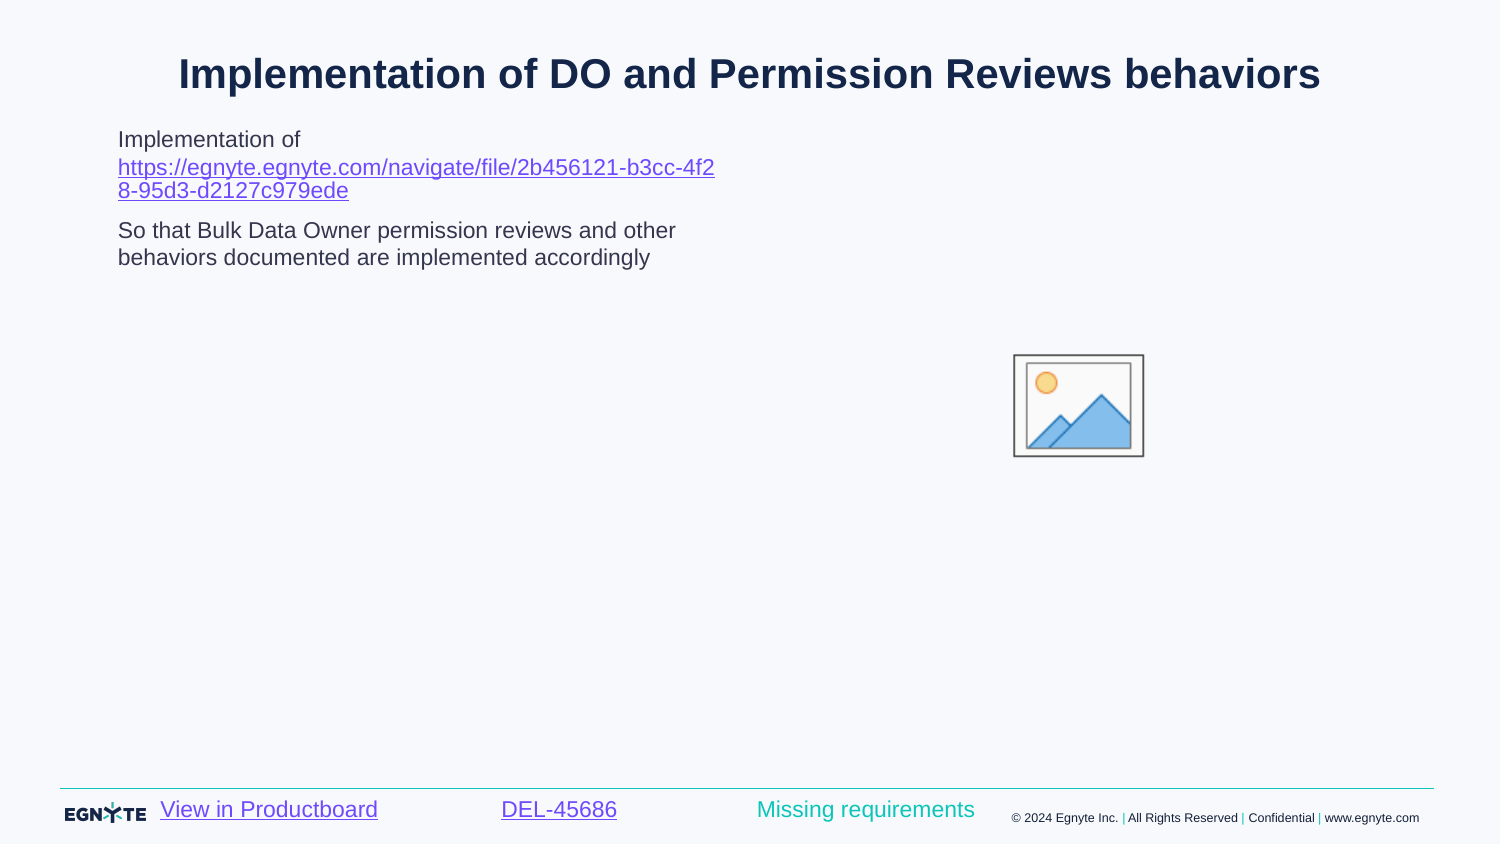

# Implementation of DO and Permission Reviews behaviors
Implementation ofhttps://egnyte.egnyte.com/navigate/file/2b456121-b3cc-4f28-95d3-d2127c979ede
So that Bulk Data Owner permission reviews and other behaviors documented are implemented accordingly

Missing requirements
DEL-45686
View in Productboard